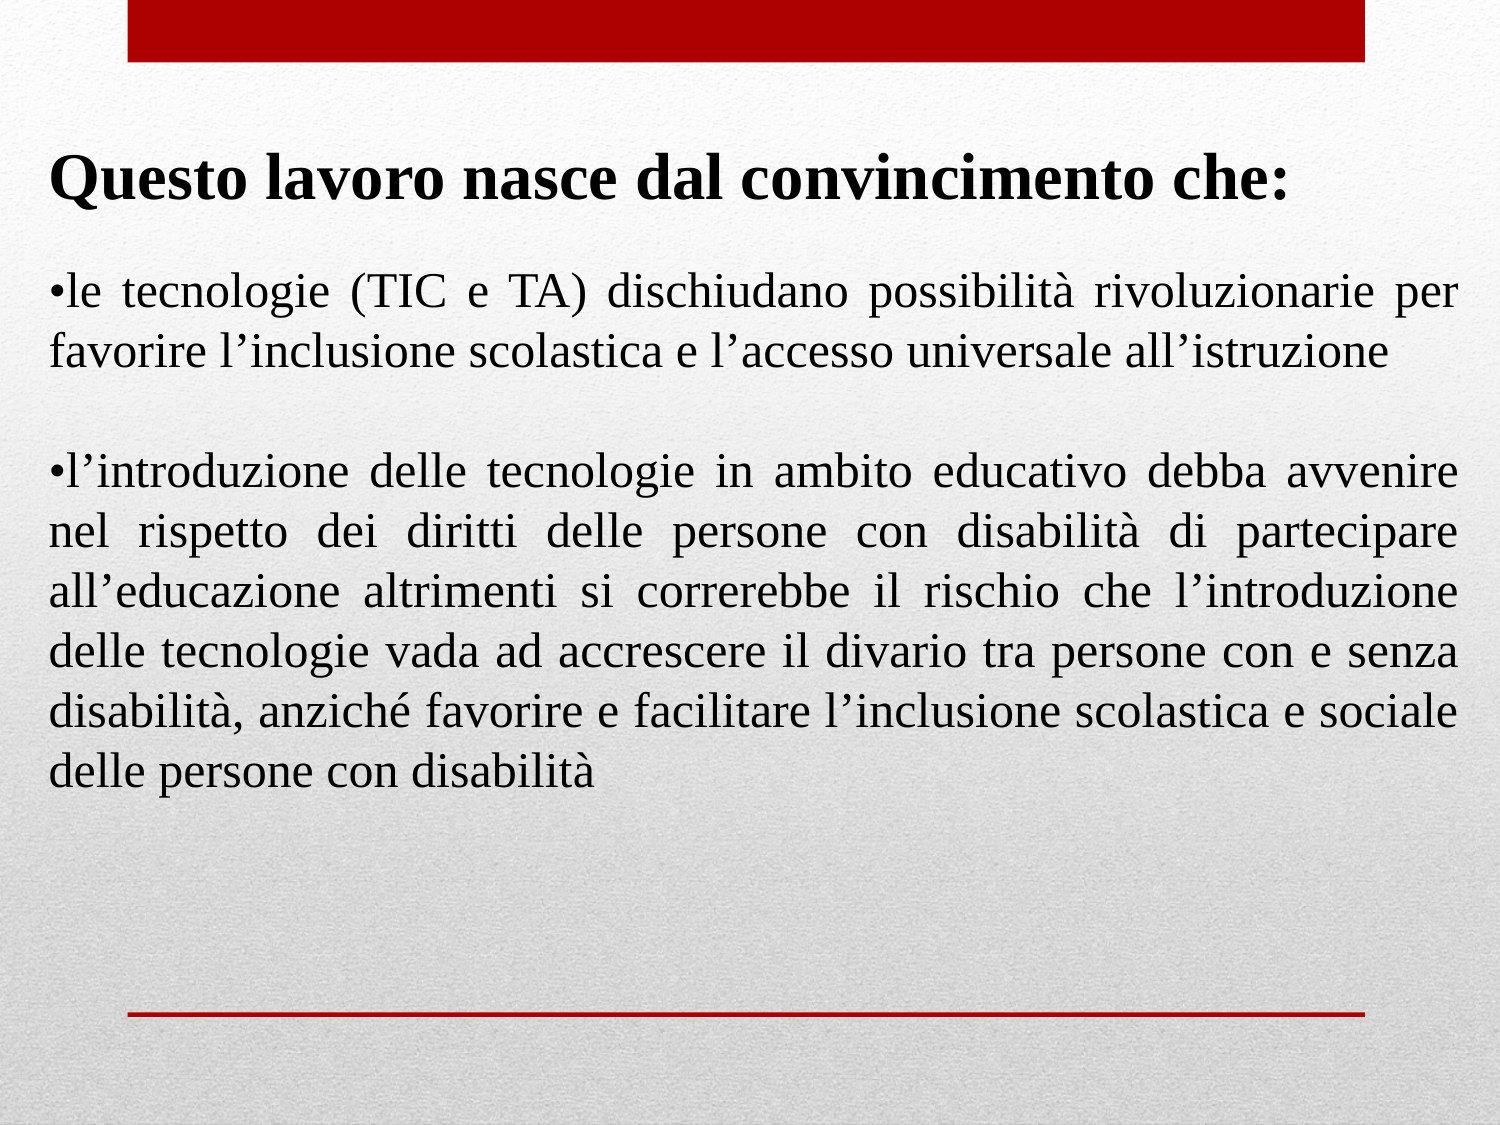

Questo lavoro nasce dal convincimento che:

•le tecnologie (TIC e TA) dischiudano possibilità rivoluzionarie per favorire l’inclusione scolastica e l’accesso universale all’istruzione

•l’introduzione delle tecnologie in ambito educativo debba avvenire nel rispetto dei diritti delle persone con disabilità di partecipare all’educazione altrimenti si correrebbe il rischio che l’introduzione delle tecnologie vada ad accrescere il divario tra persone con e senza disabilità, anziché favorire e facilitare l’inclusione scolastica e sociale delle persone con disabilità